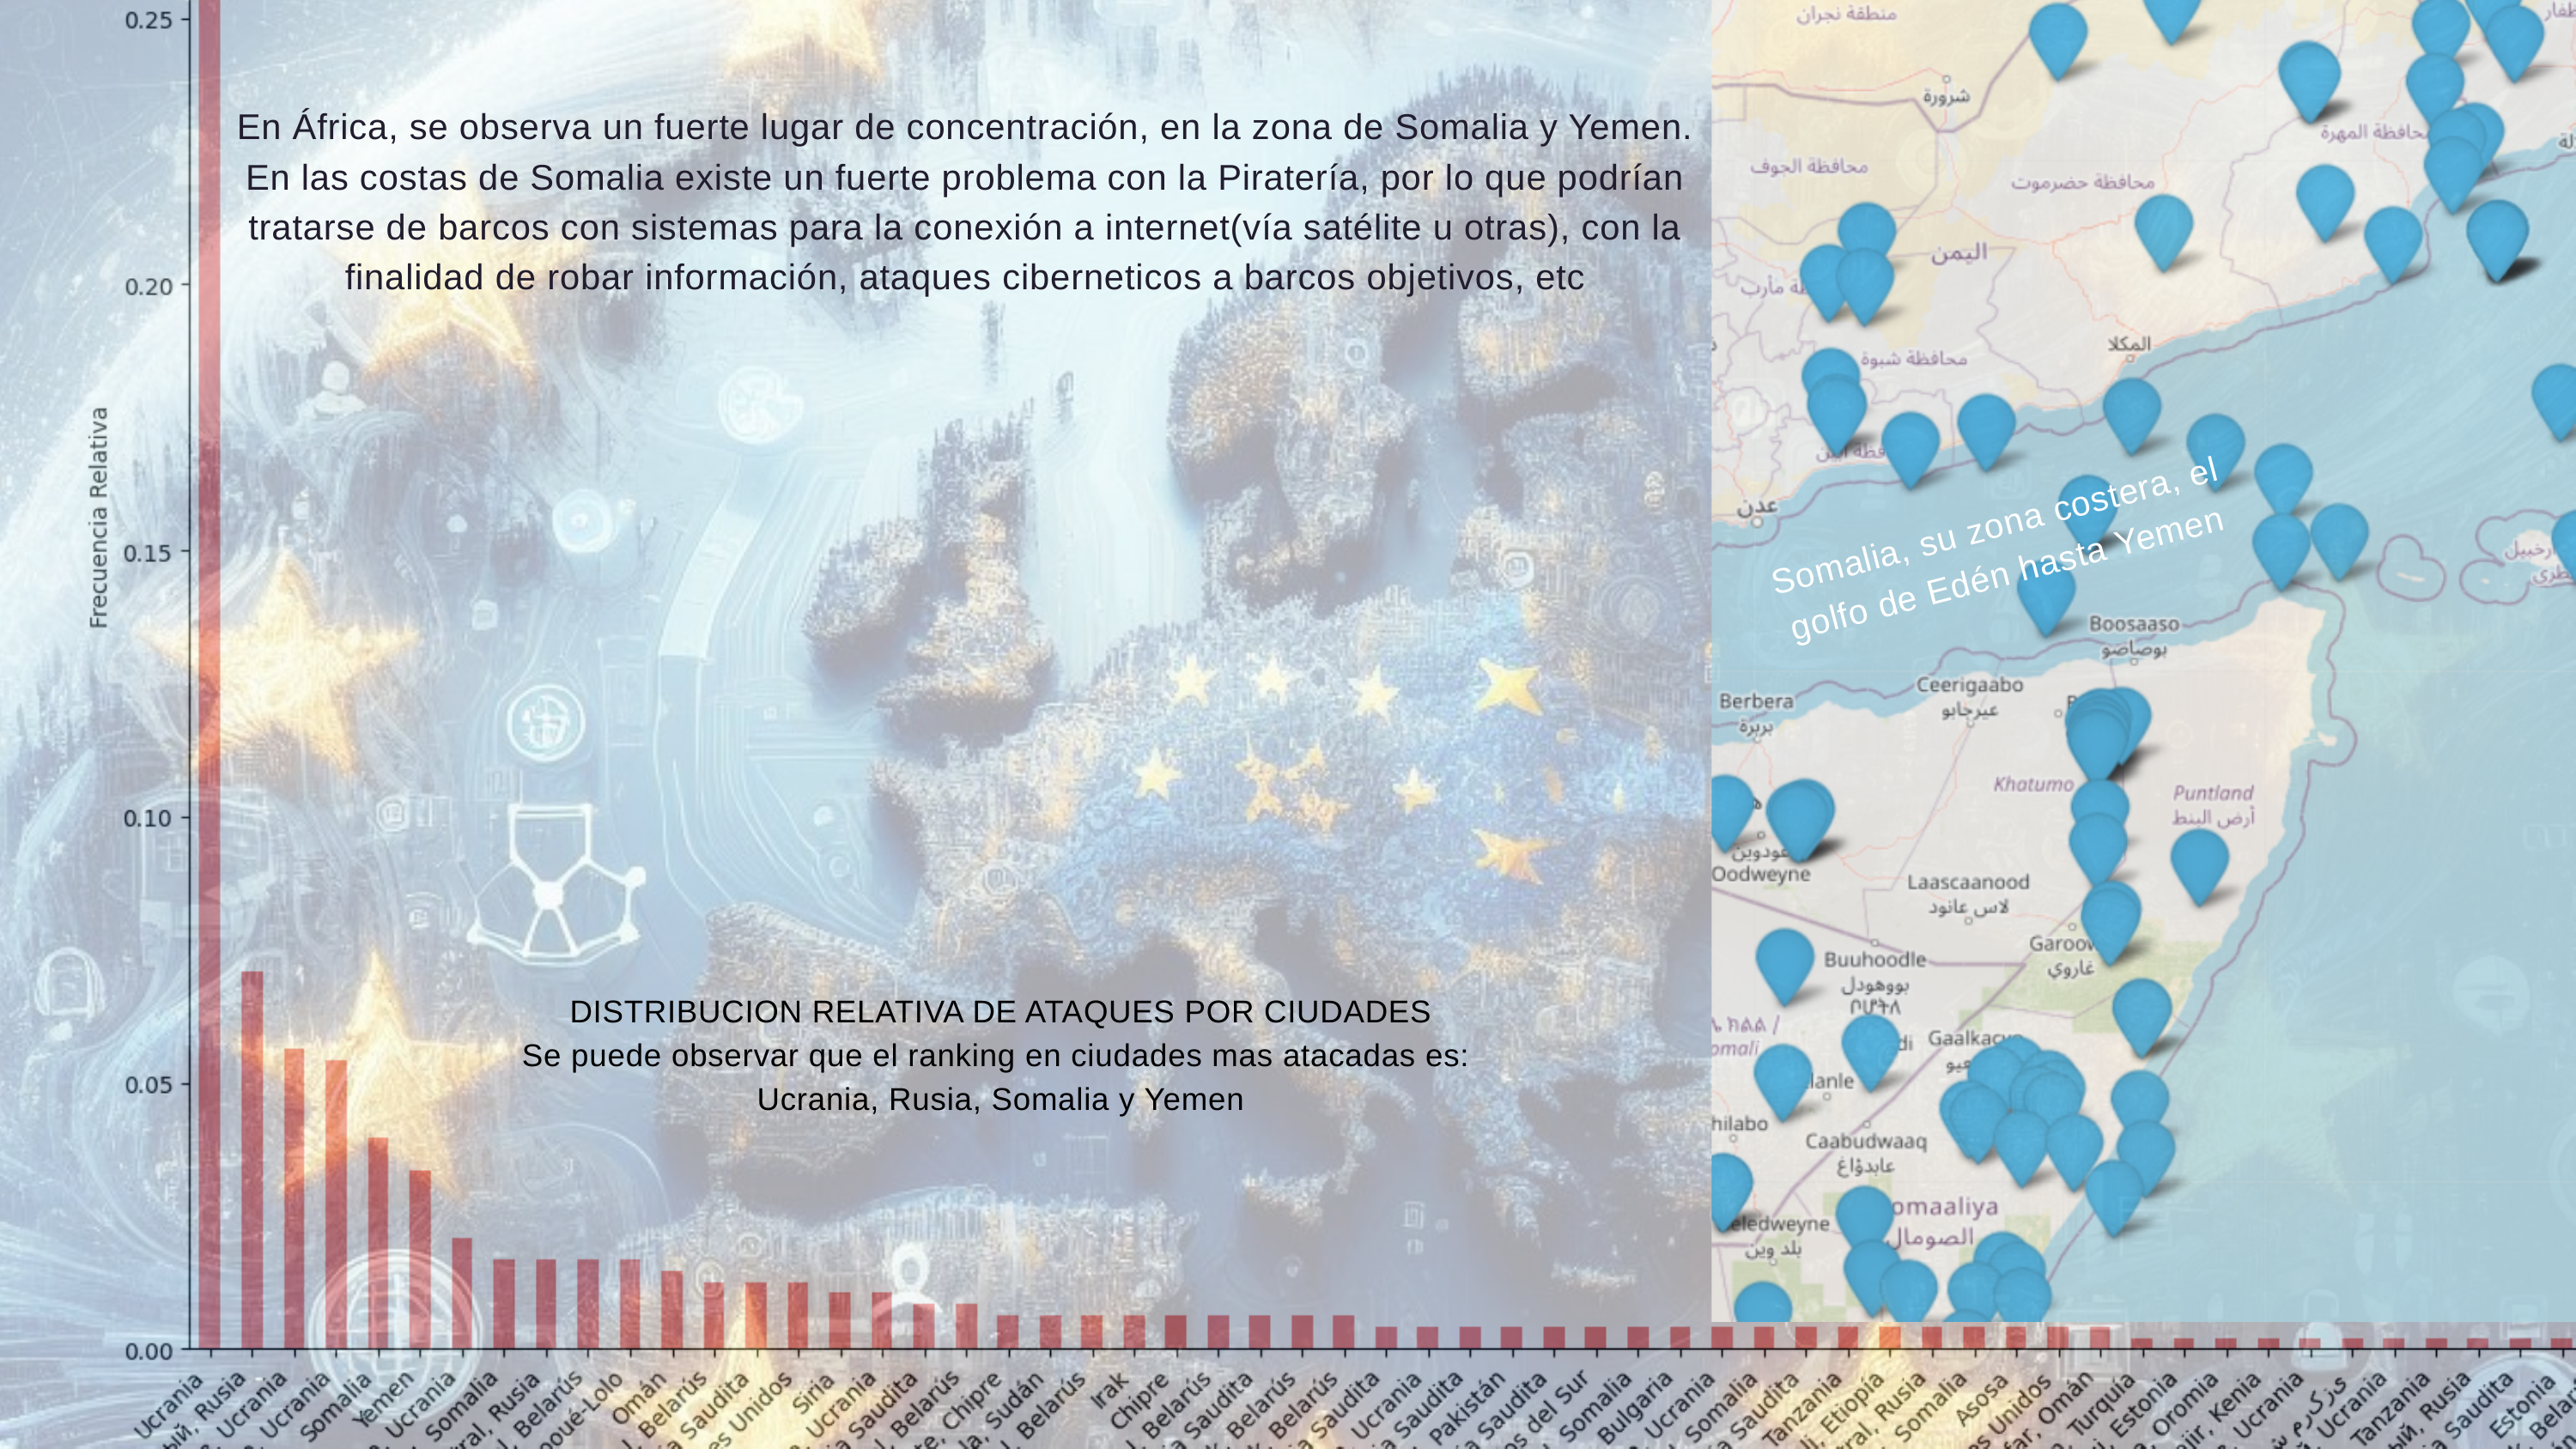

En África, se observa un fuerte lugar de concentración, en la zona de Somalia y Yemen. En las costas de Somalia existe un fuerte problema con la Piratería, por lo que podrían tratarse de barcos con sistemas para la conexión a internet(vía satélite u otras), con la finalidad de robar información, ataques ciberneticos a barcos objetivos, etc

Somalia, su zona costera, el golfo de Edén hasta Yemen
DISTRIBUCION RELATIVA DE ATAQUES POR CIUDADES
Se puede observar que el ranking en ciudades mas atacadas es:
Ucrania, Rusia, Somalia y Yemen